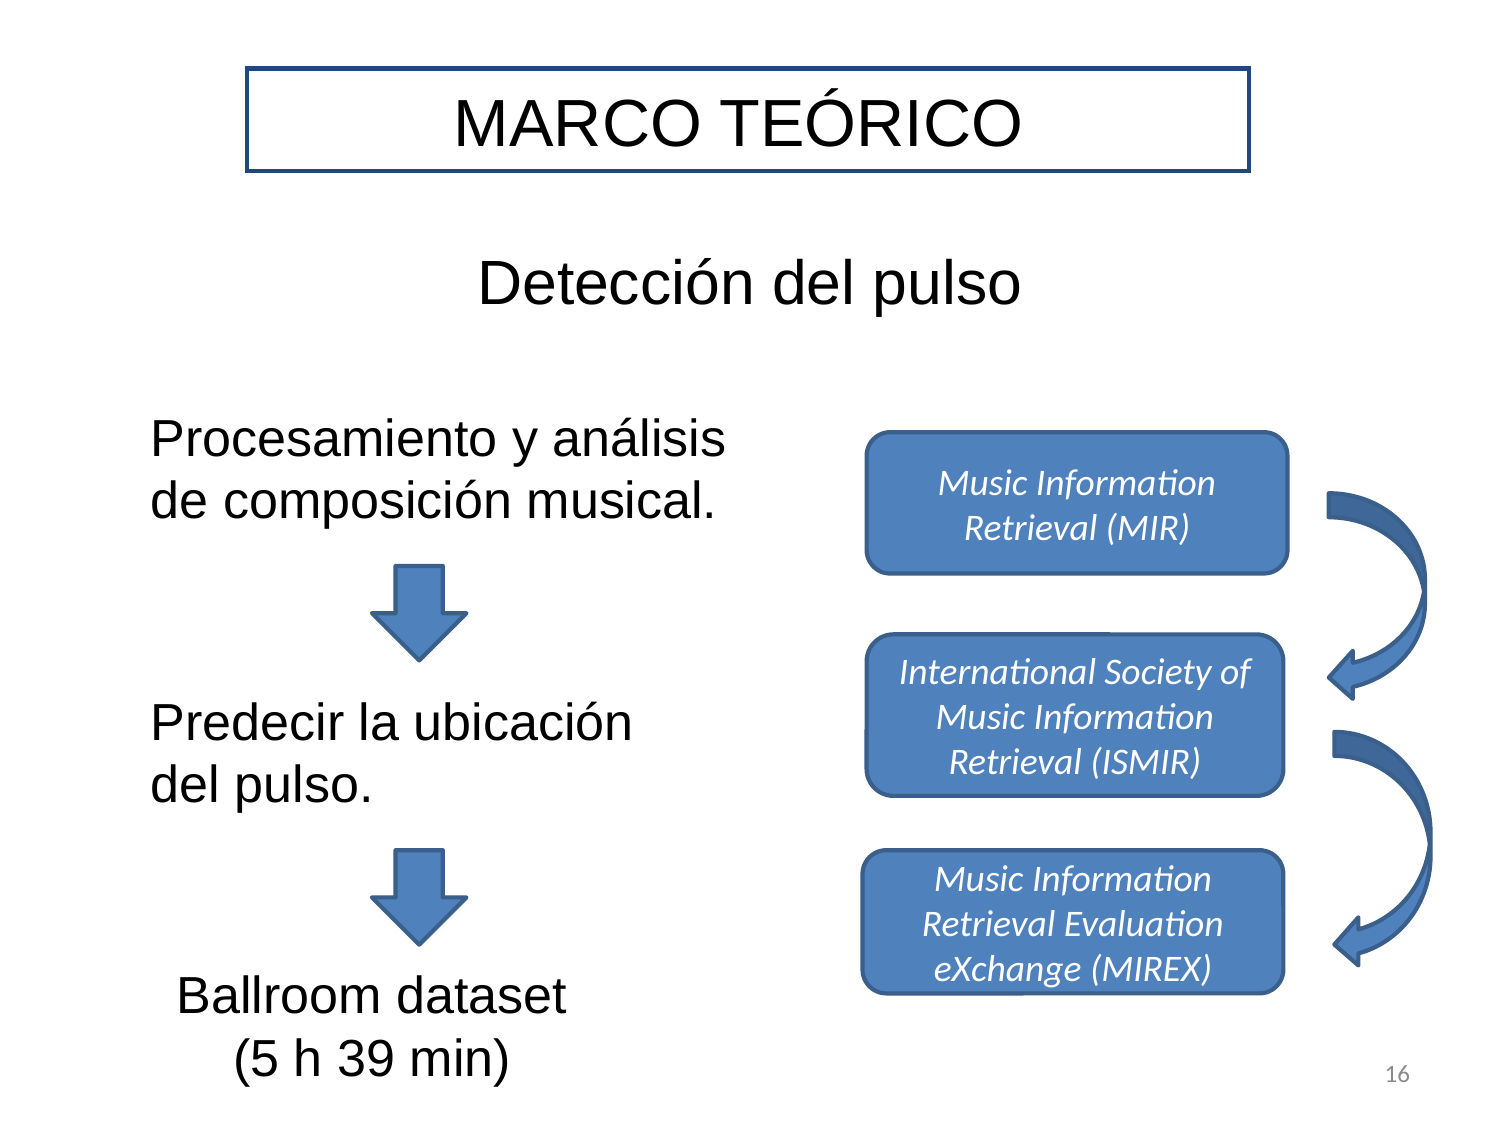

# MARCO TEÓRICO
Detección del pulso
Procesamiento y análisis de composición musical.
Music Information Retrieval (MIR)

International Society of Music Information Retrieval (ISMIR)
Predecir la ubicación del pulso.

Music Information Retrieval Evaluation eXchange (MIREX)
Ballroom dataset (5 h 39 min)
16